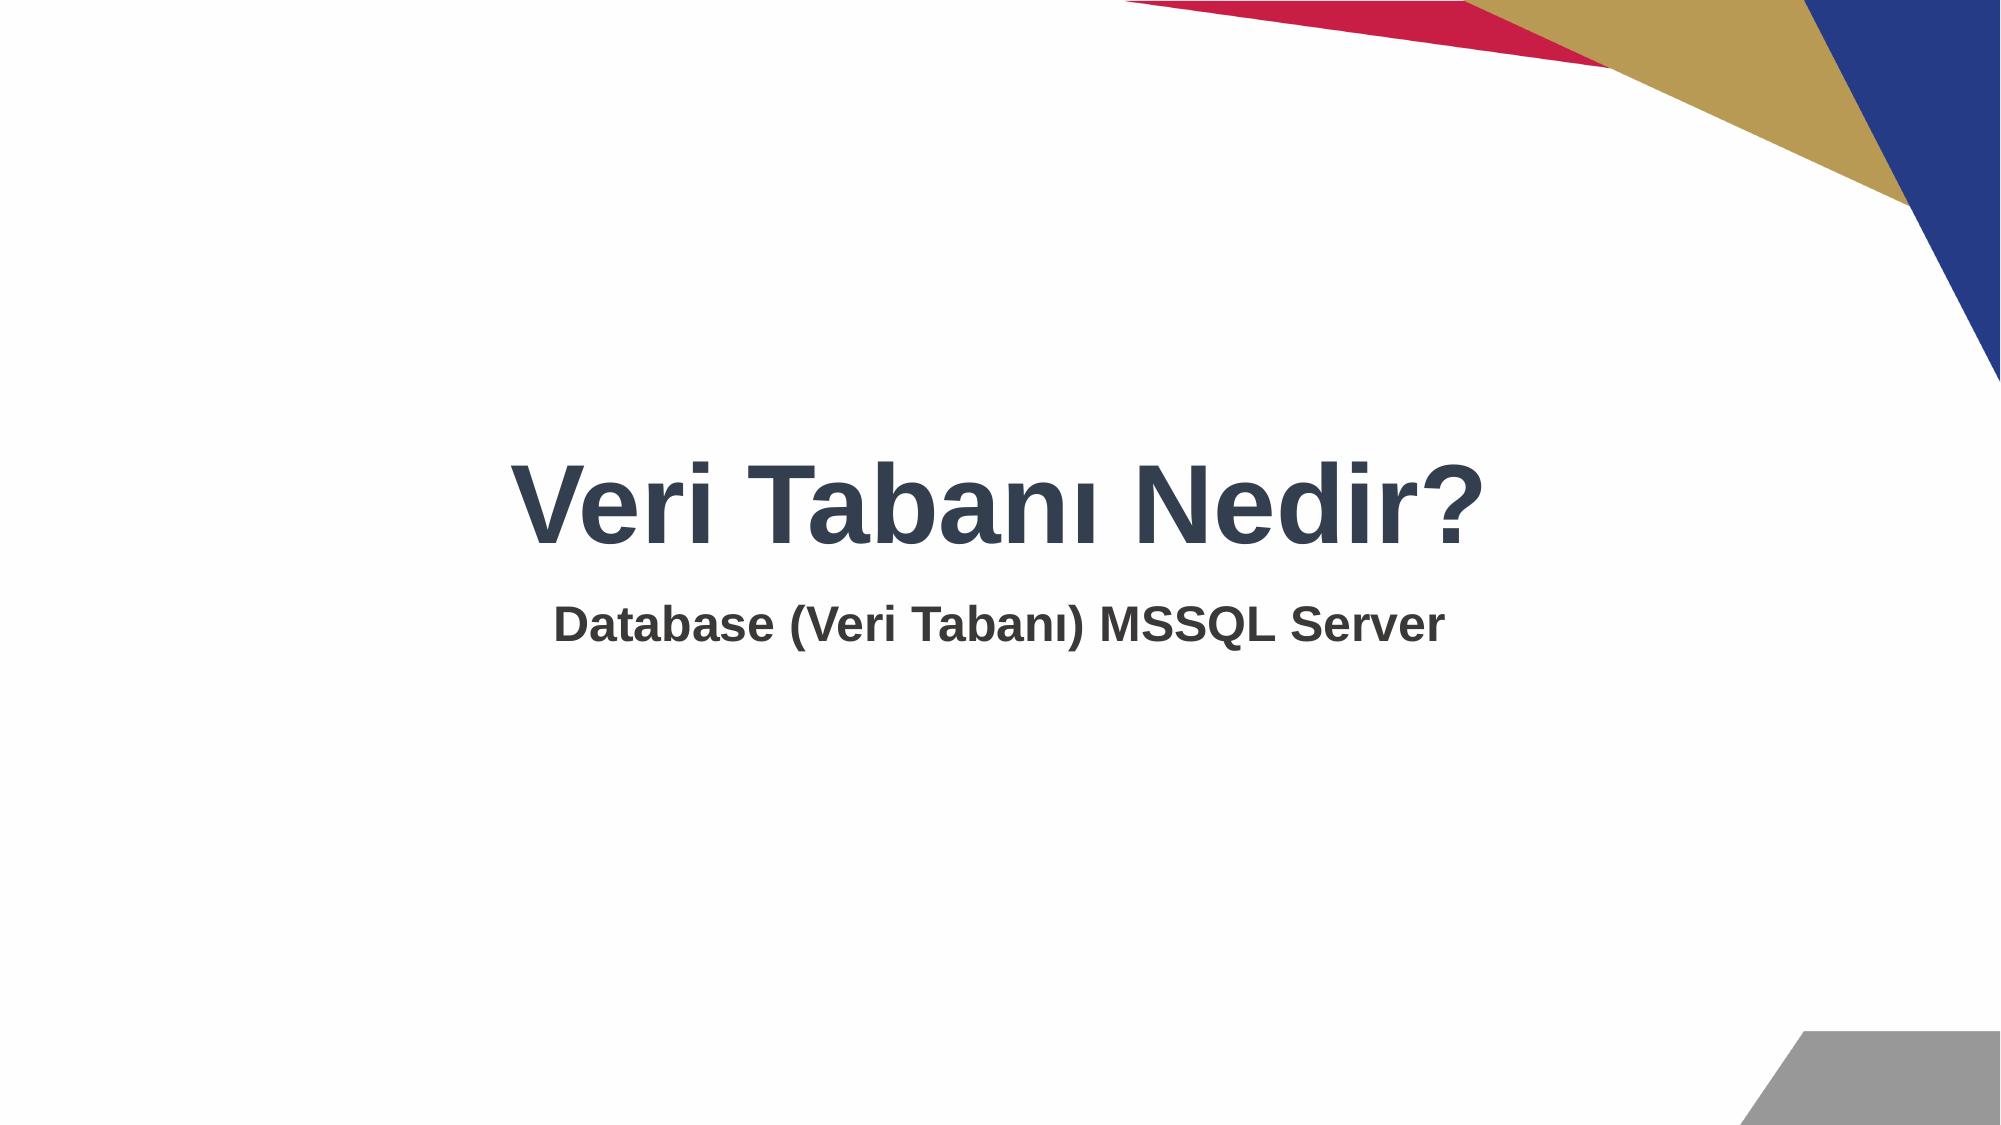

# Veri Tabanı Nedir?
Database (Veri Tabanı) MSSQL Server